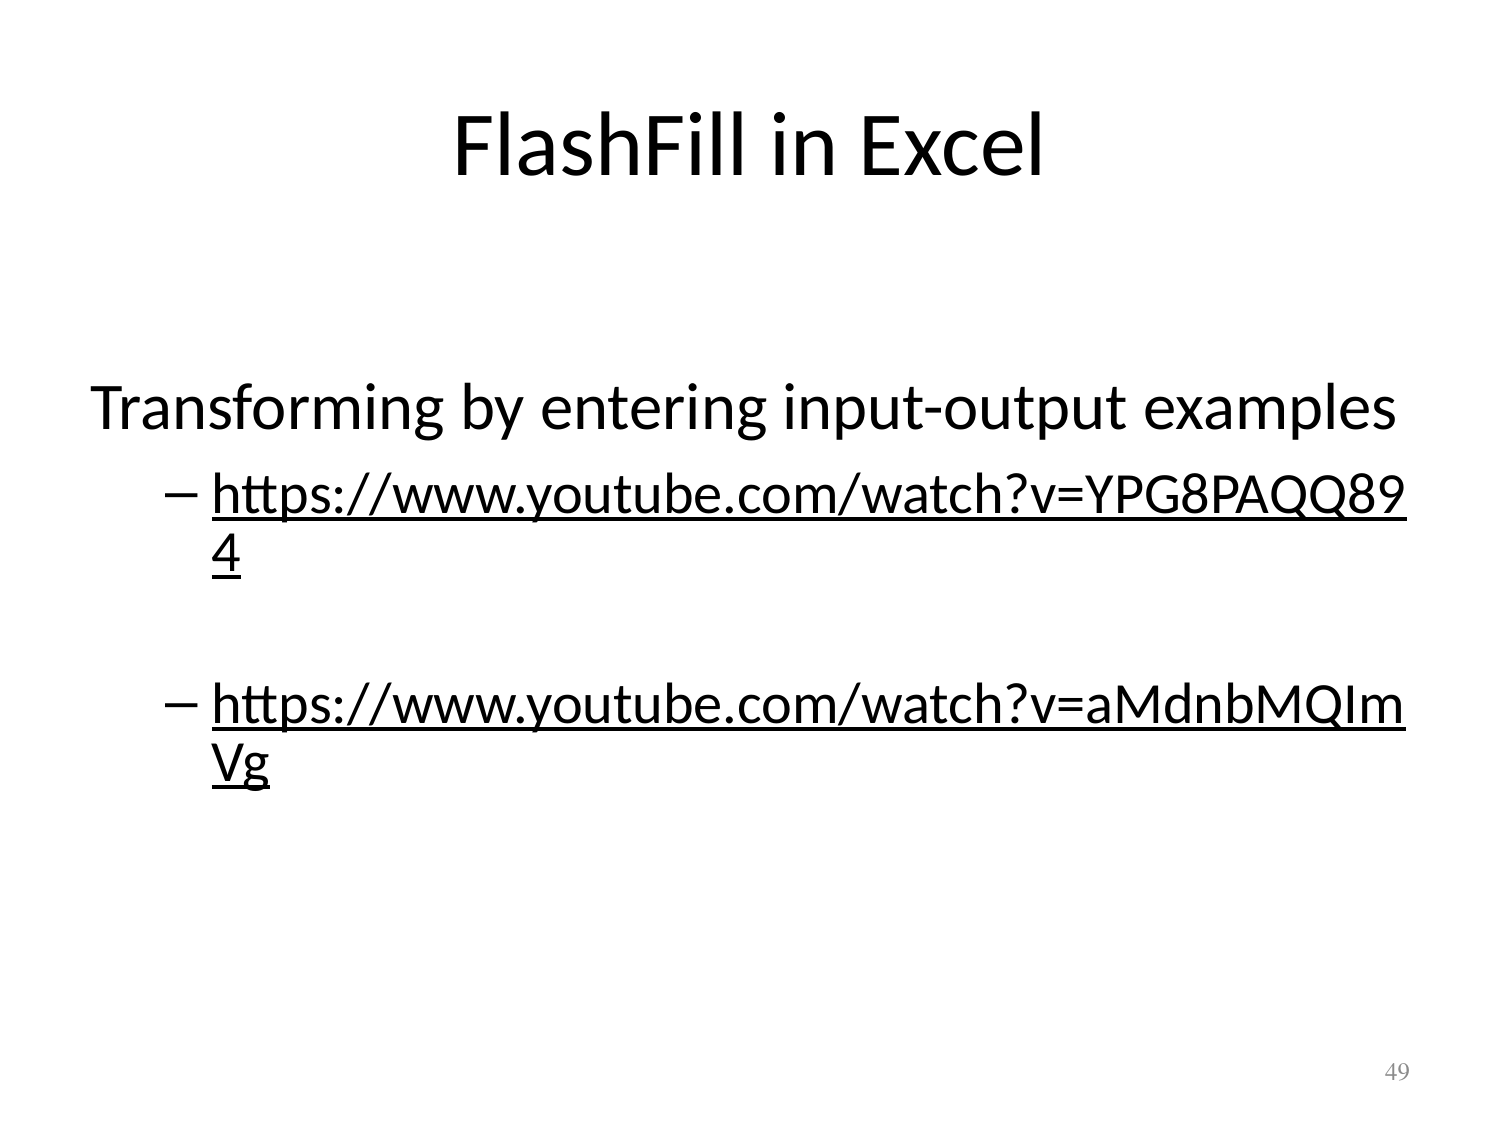

# FlashFill in Excel

Transforming by entering input-output examples
https://www.youtube.com/watch?v=YPG8PAQQ894
https://www.youtube.com/watch?v=aMdnbMQImVg
49